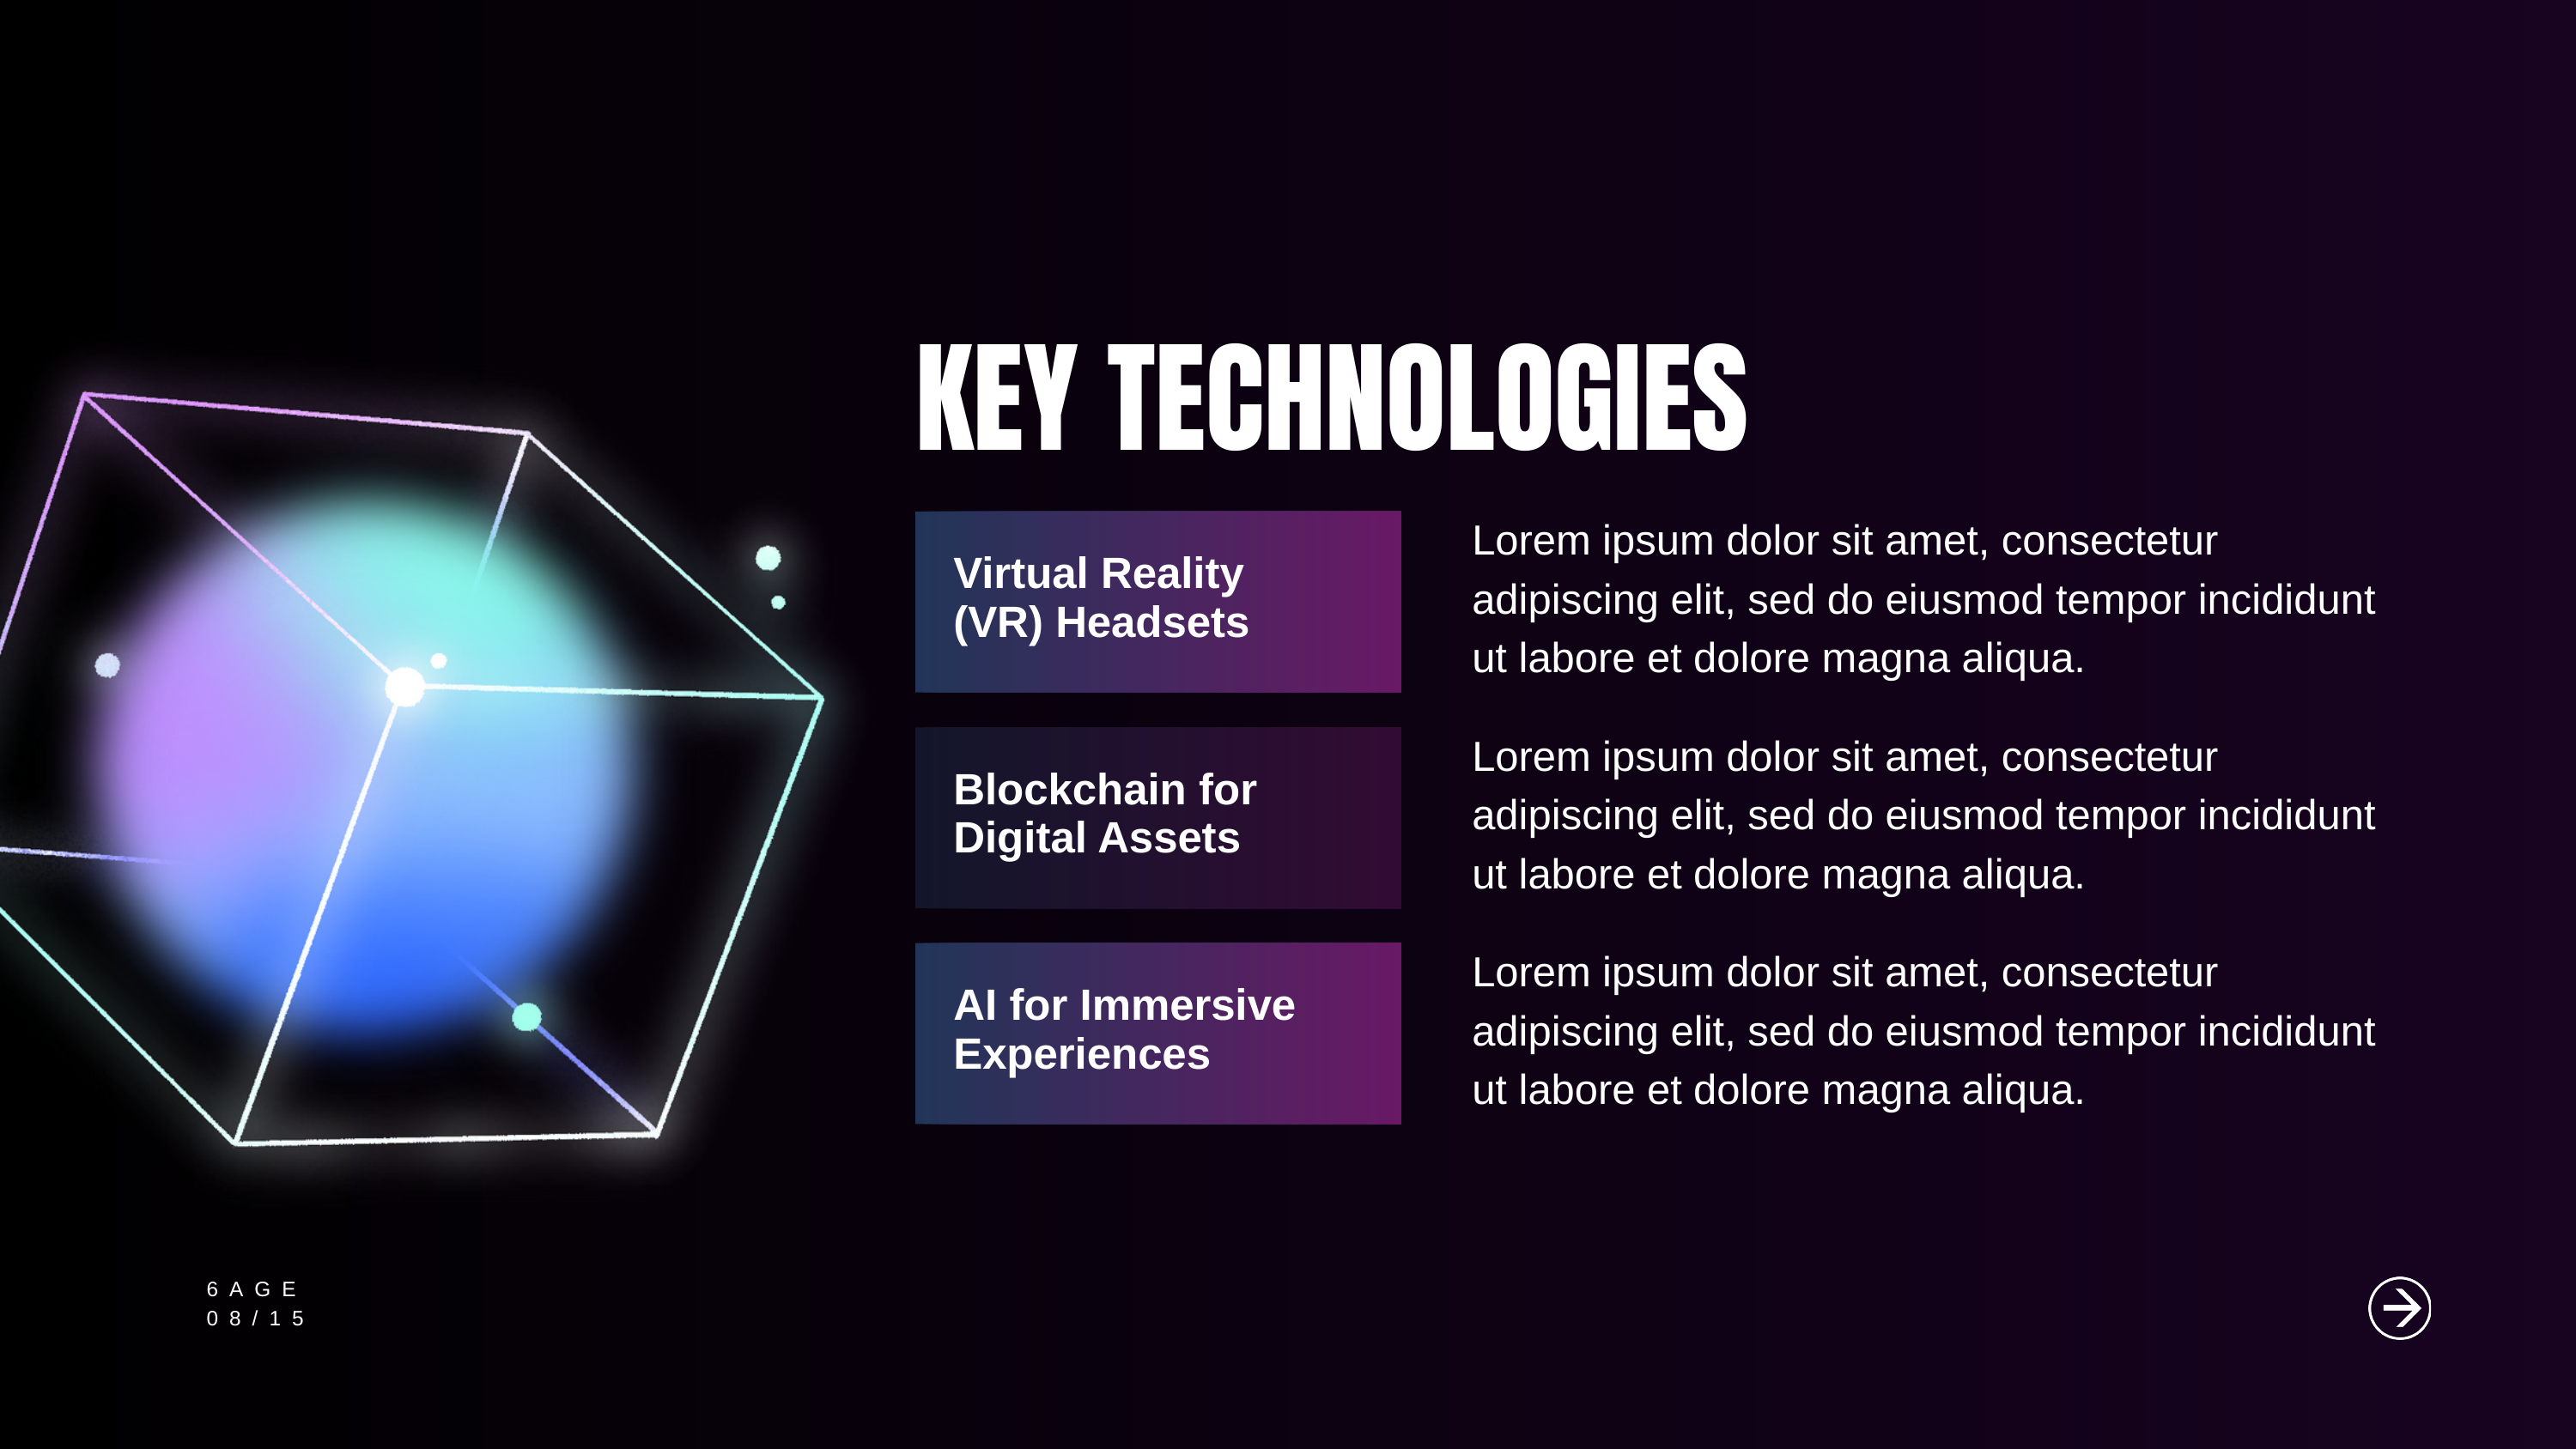

KEY TECHNOLOGIES
Lorem ipsum dolor sit amet, consectetur adipiscing elit, sed do eiusmod tempor incididunt ut labore et dolore magna aliqua.

Virtual Reality (VR) Headsets
Lorem ipsum dolor sit amet, consectetur adipiscing elit, sed do eiusmod tempor incididunt ut labore et dolore magna aliqua.

Blockchain for Digital Assets
Lorem ipsum dolor sit amet, consectetur adipiscing elit, sed do eiusmod tempor incididunt ut labore et dolore magna aliqua.

AI for Immersive Experiences
6AGE
08/15